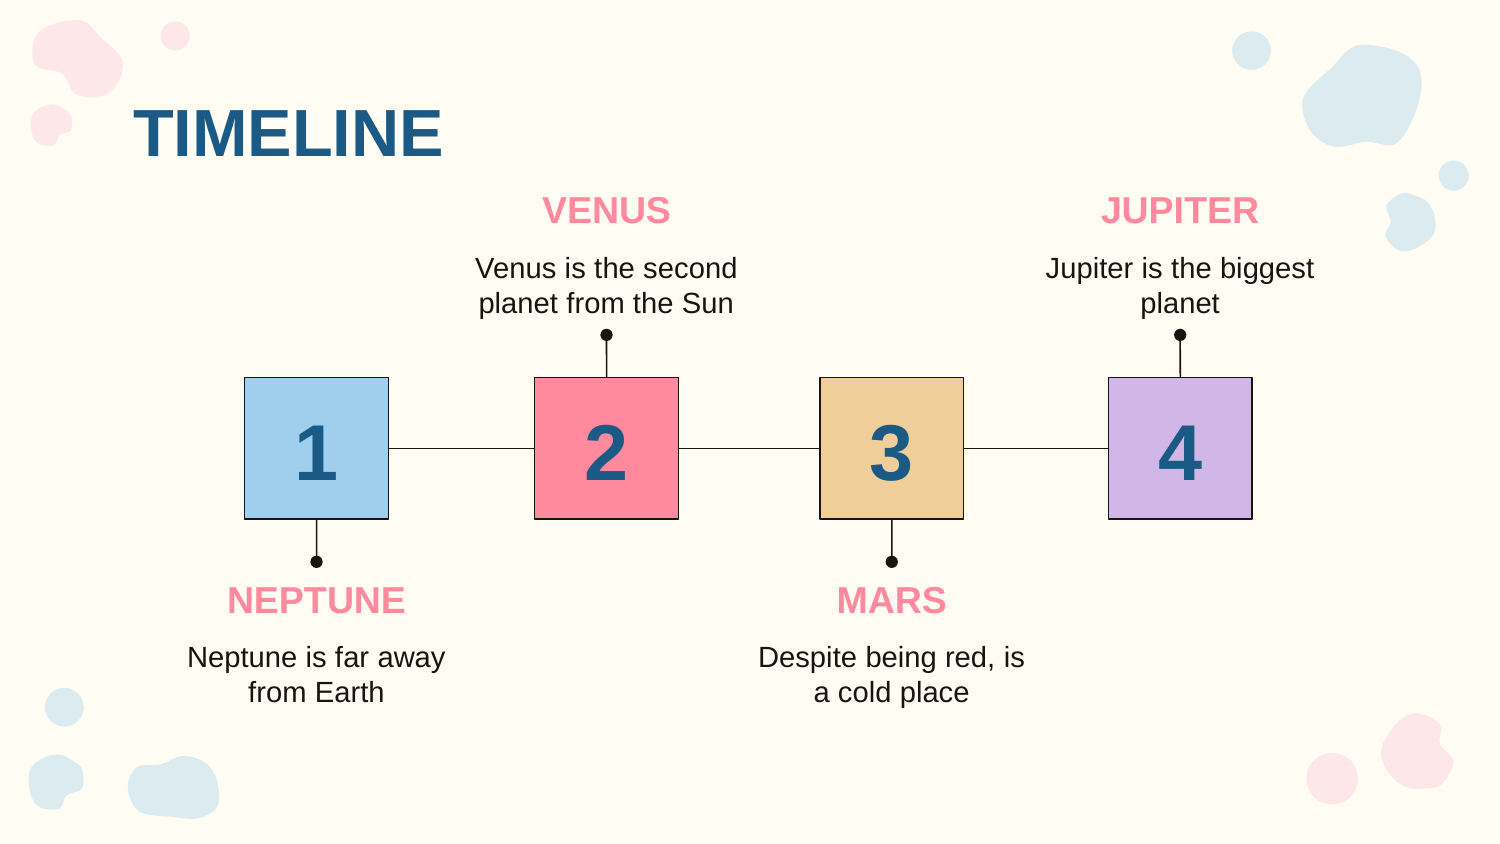

# TIMELINE
VENUS
JUPITER
Venus is the second planet from the Sun
Jupiter is the biggest planet
1
4
3
2
NEPTUNE
MARS
Neptune is far away from Earth
Despite being red, is a cold place